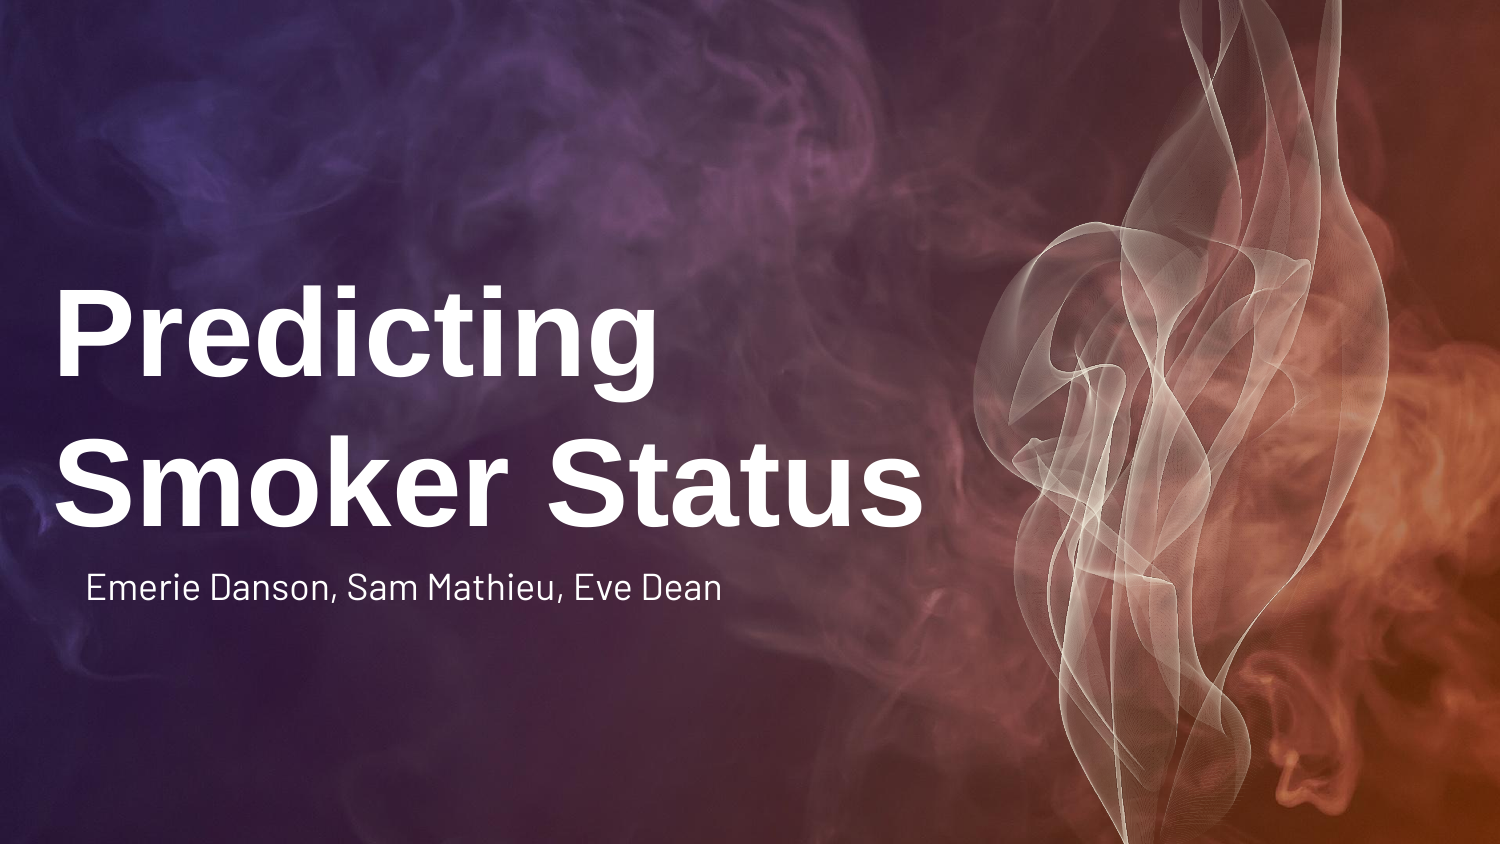

# Predicting Smoker Status
Emerie Danson, Sam Mathieu, Eve Dean